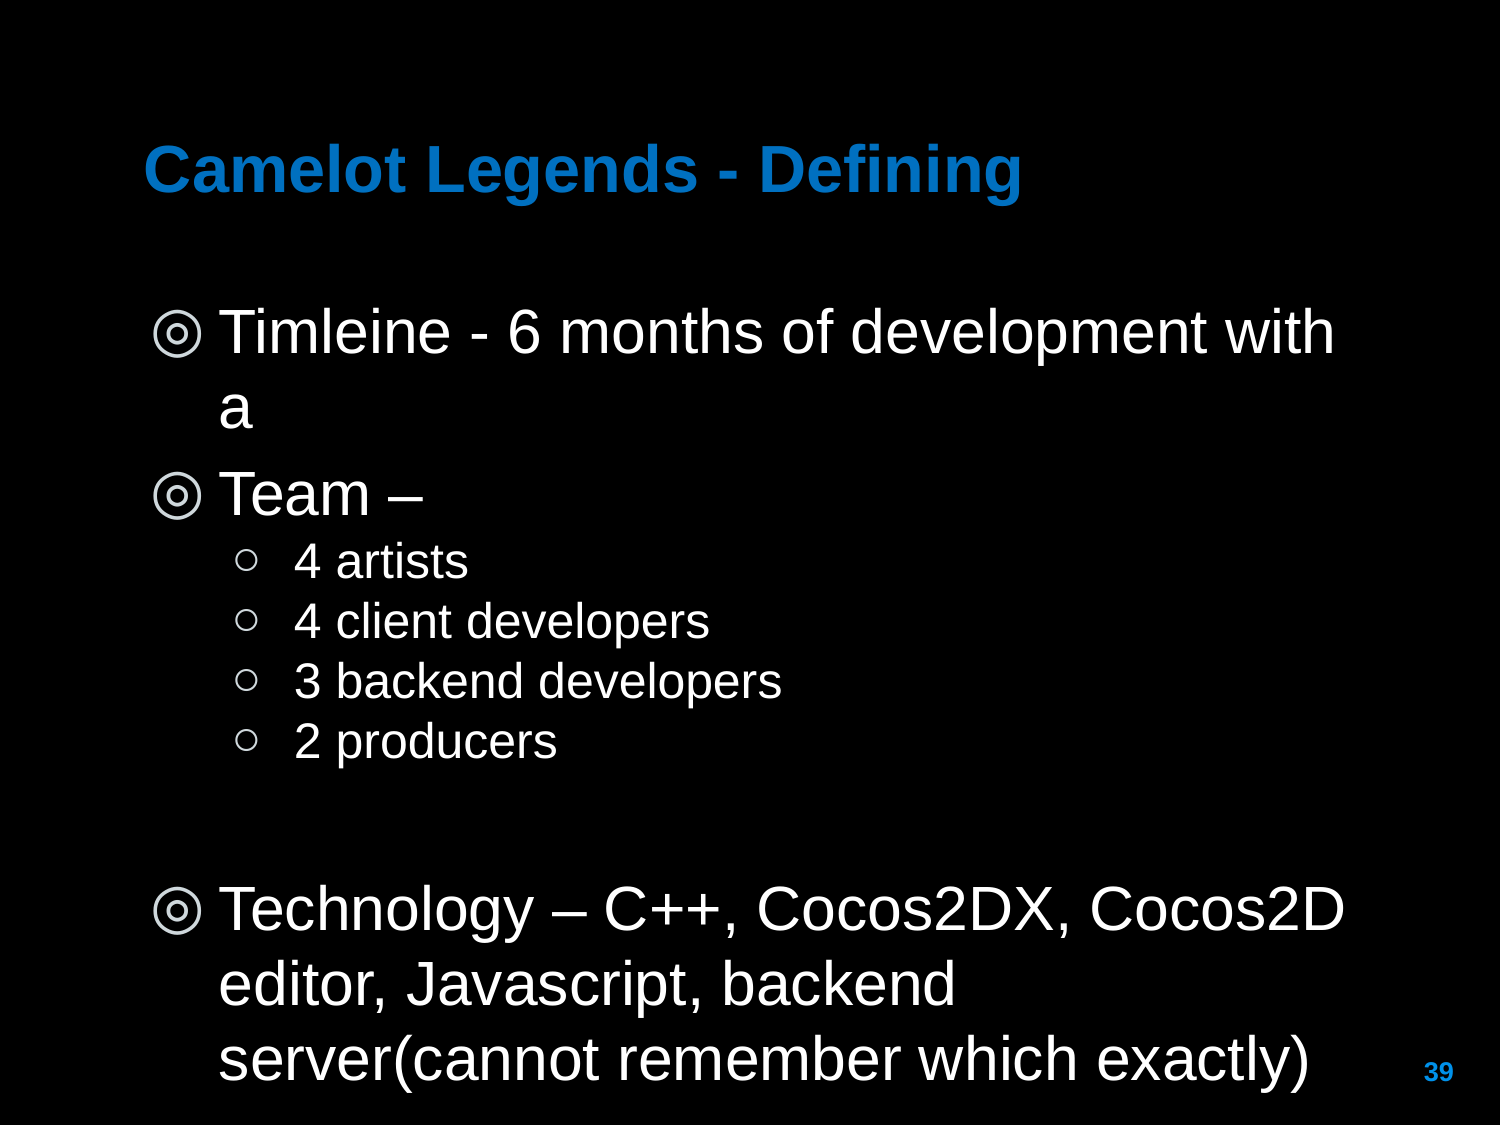

# Camelot Legends - Defining
Timleine - 6 months of development with a
Team –
4 artists
4 client developers
3 backend developers
2 producers

Technology – C++, Cocos2DX, Cocos2D editor, Javascript, backend server(cannot remember which exactly)

39